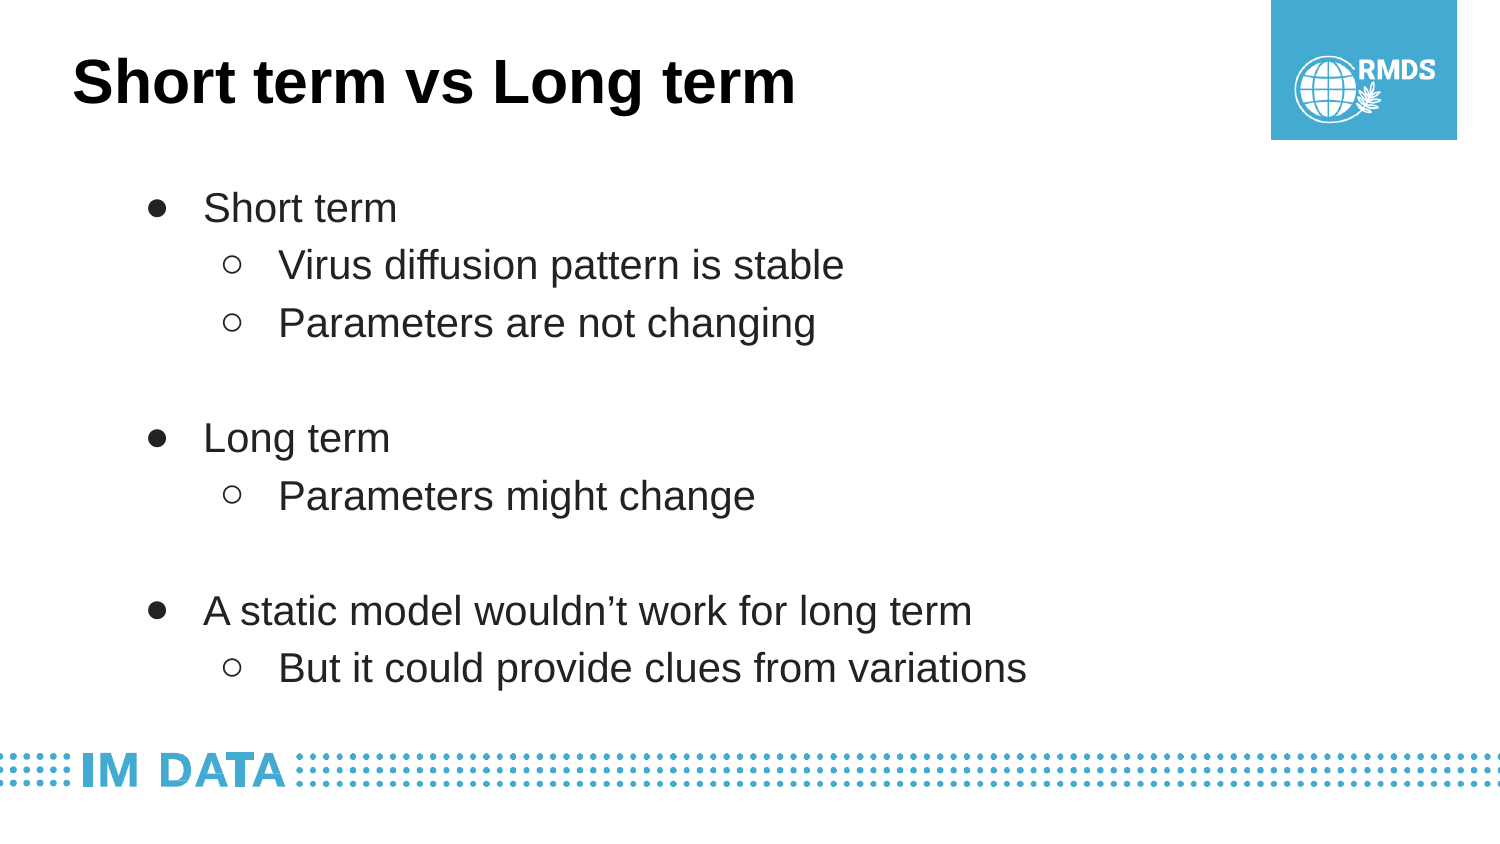

Short term vs Long term
Short term
Virus diffusion pattern is stable
Parameters are not changing

Long term
Parameters might change

A static model wouldn’t work for long term
But it could provide clues from variations